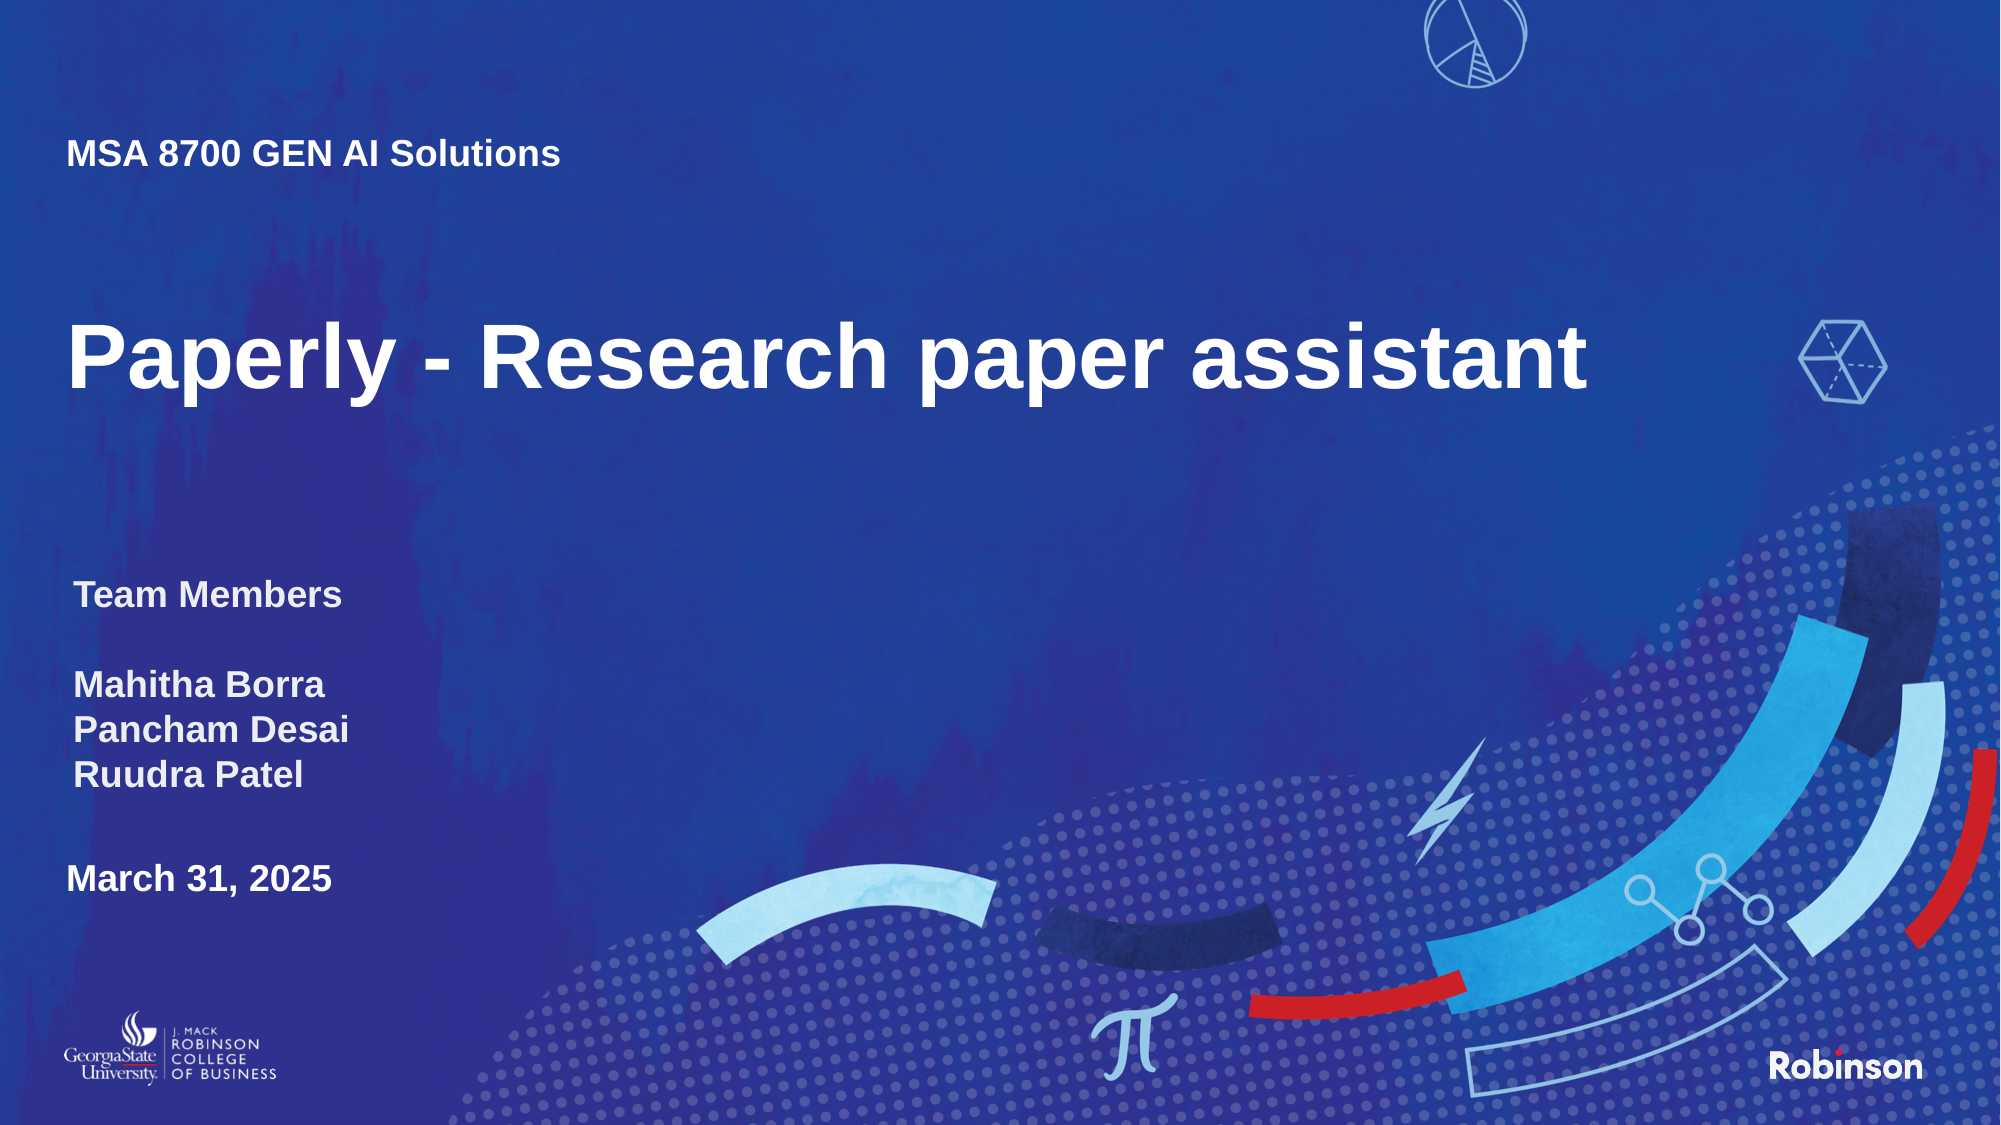

MSA 8700 GEN AI Solutions
# Paperly - Research paper assistant
Team Members

Mahitha Borra
Pancham Desai
Ruudra Patel
March 31, 2025